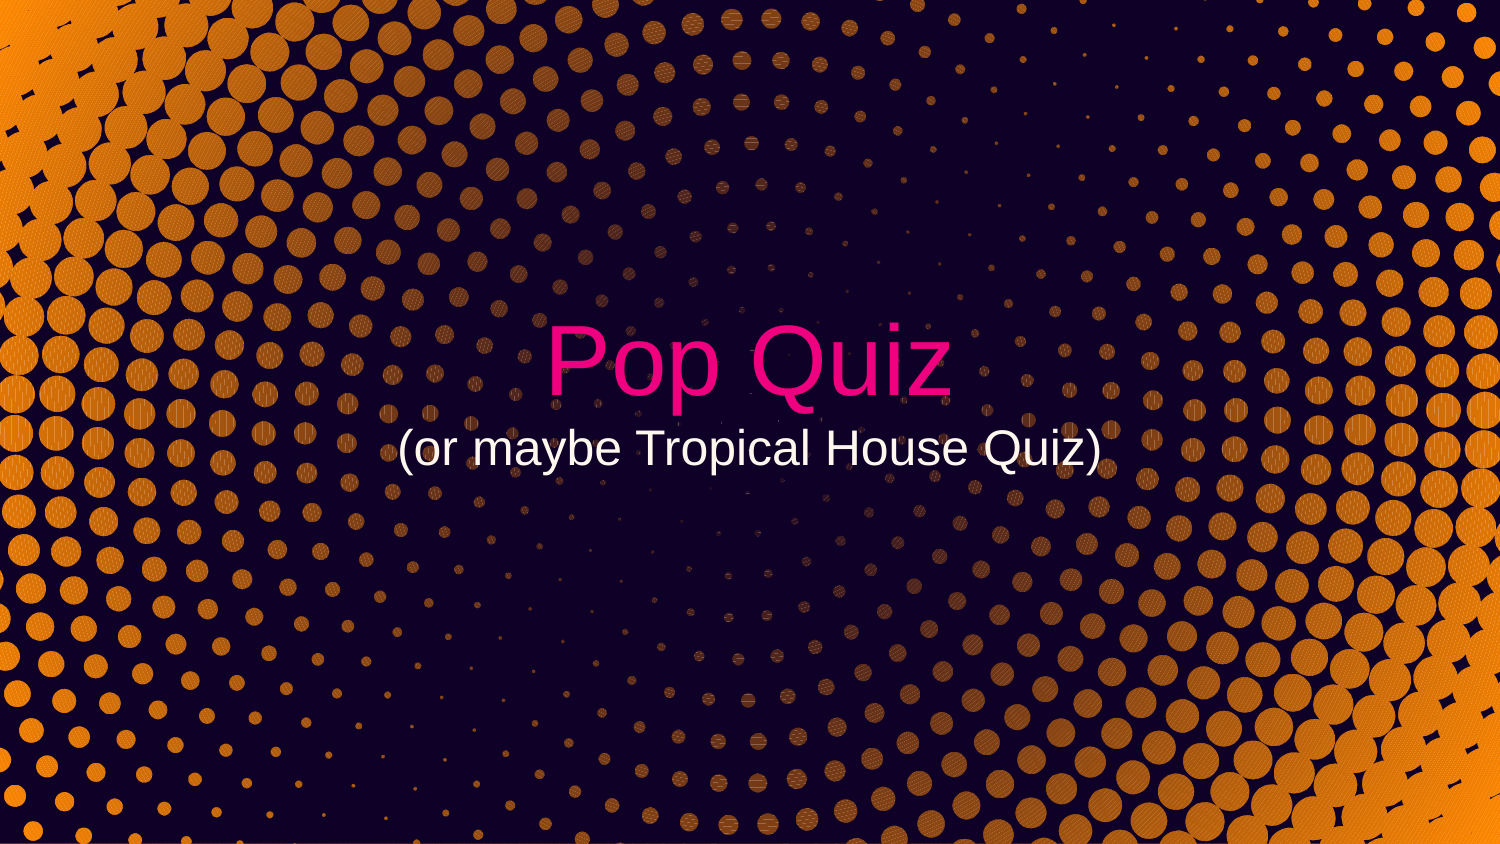

# Pop Quiz (or maybe Tropical House Quiz)